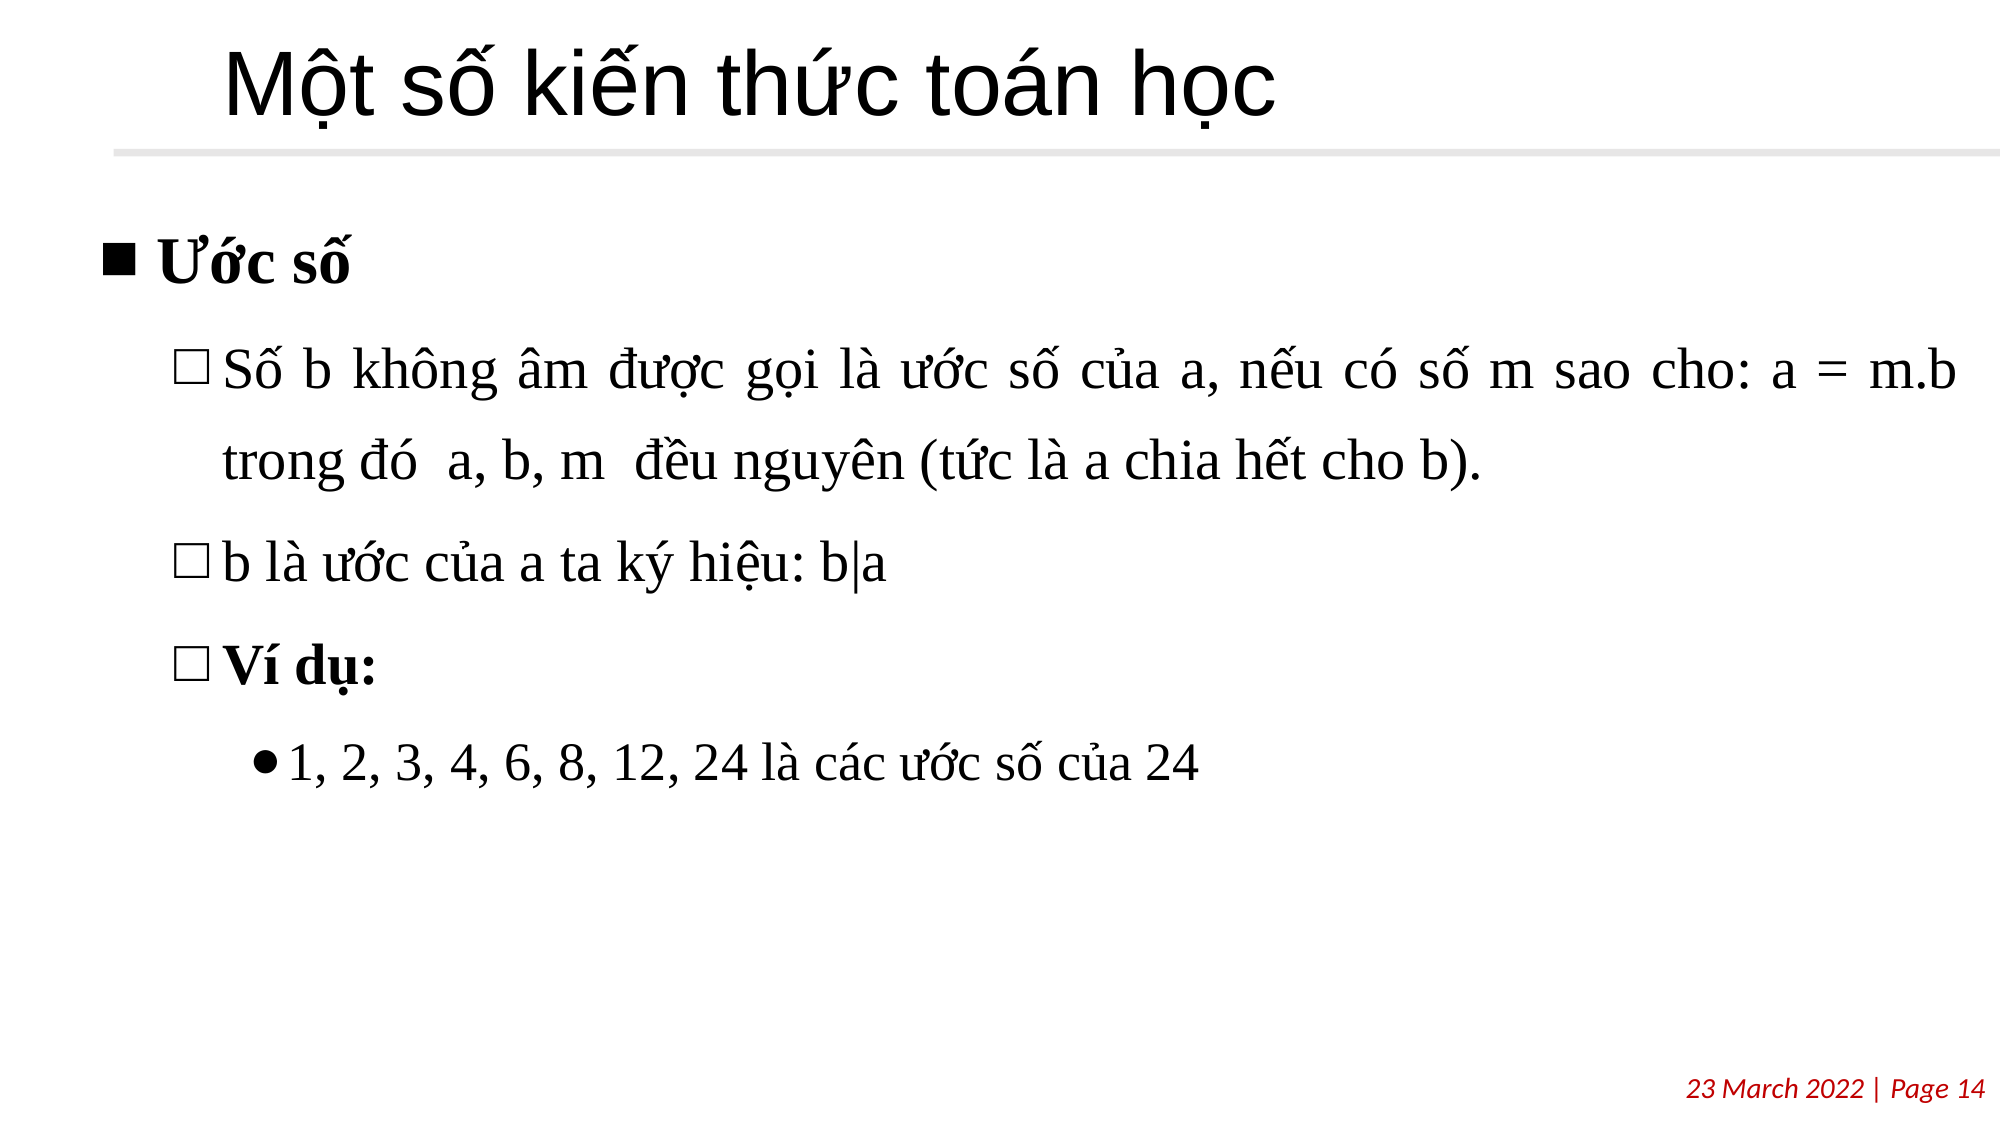

# Một số kiến thức toán học
Ước số
Số b không âm được gọi là ước số của a, nếu có số m sao cho: a = m.b trong đó  a, b, m  đều nguyên (tức là a chia hết cho b).
b là ước của a ta ký hiệu: b|a
Ví dụ:
1, 2, 3, 4, 6, 8, 12, 24 là các ước số của 24